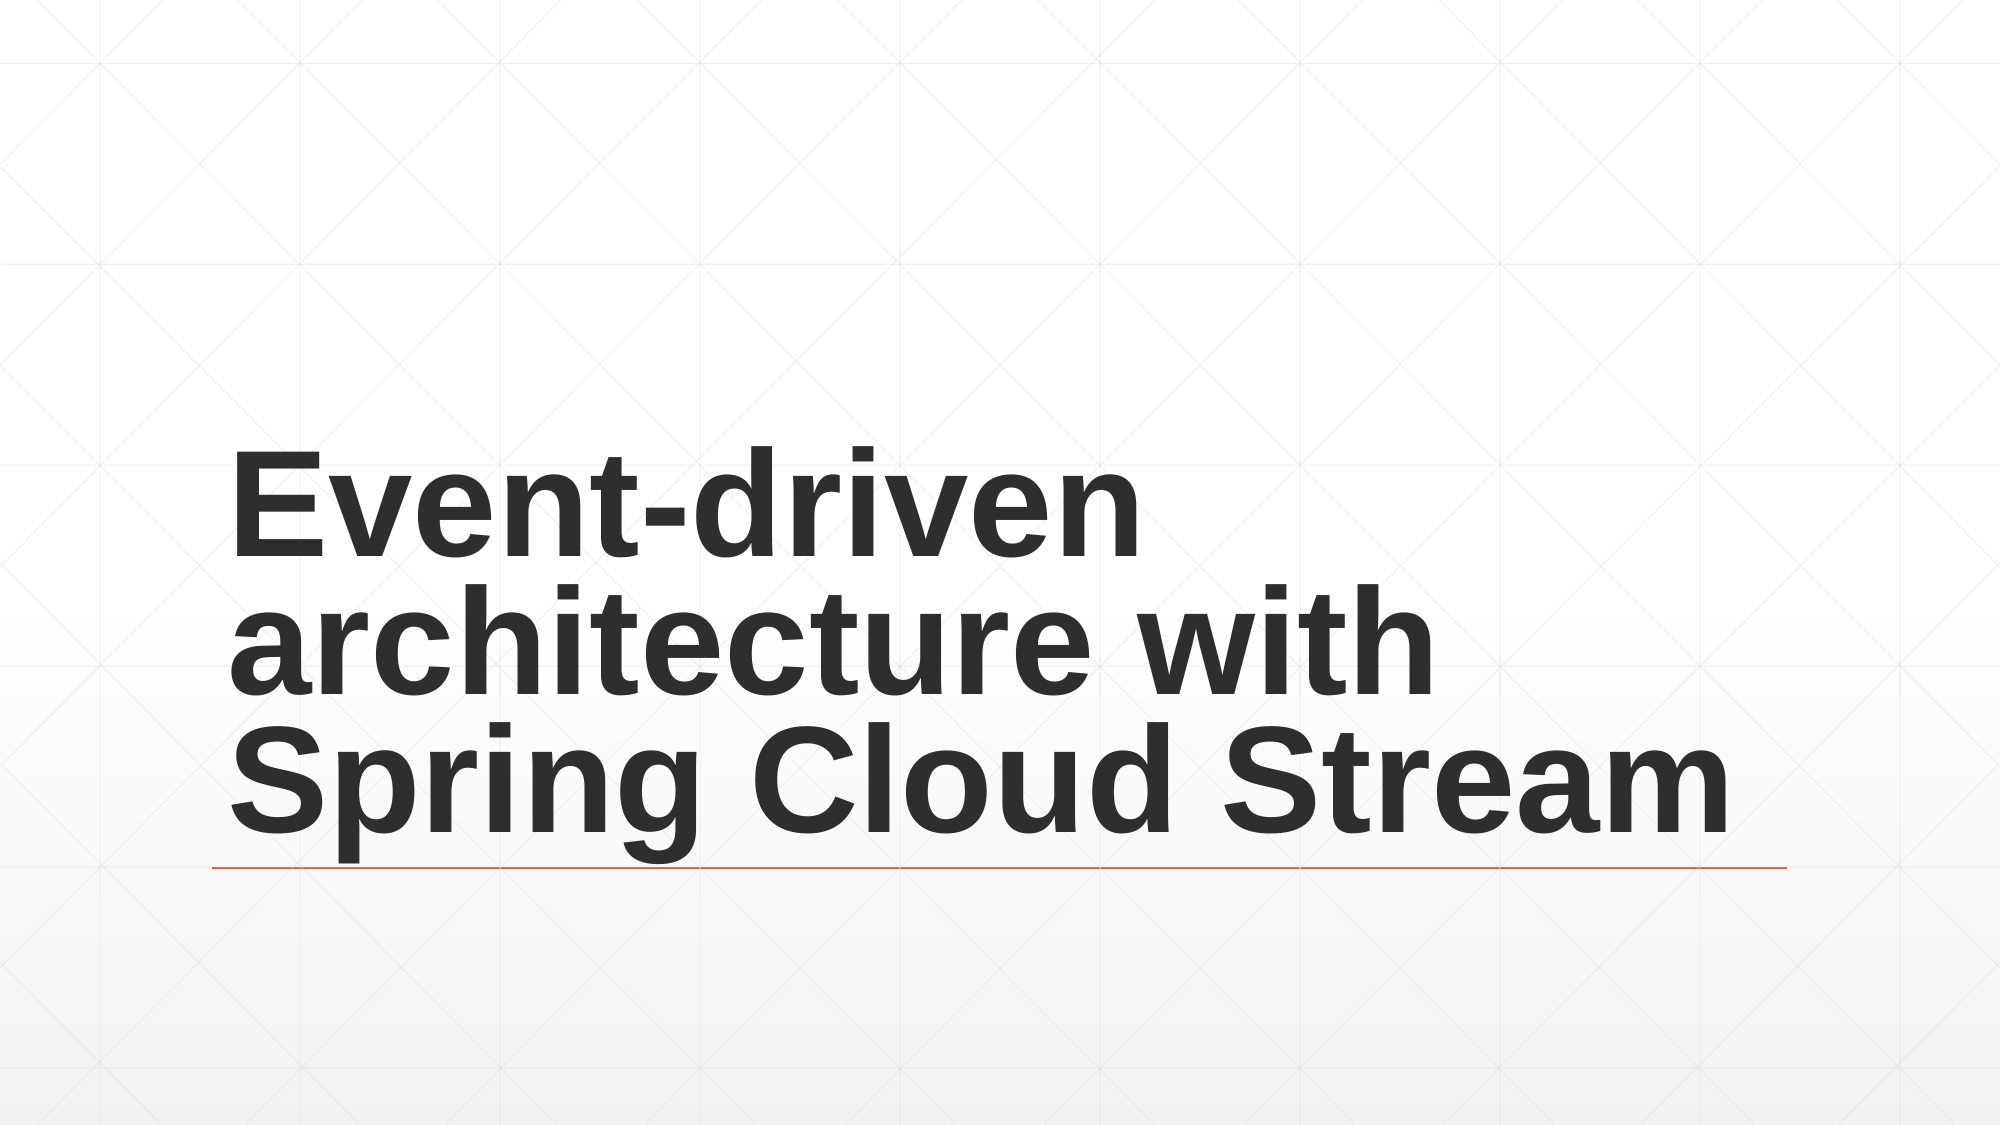

# Event-driven architecture with Spring Cloud Stream